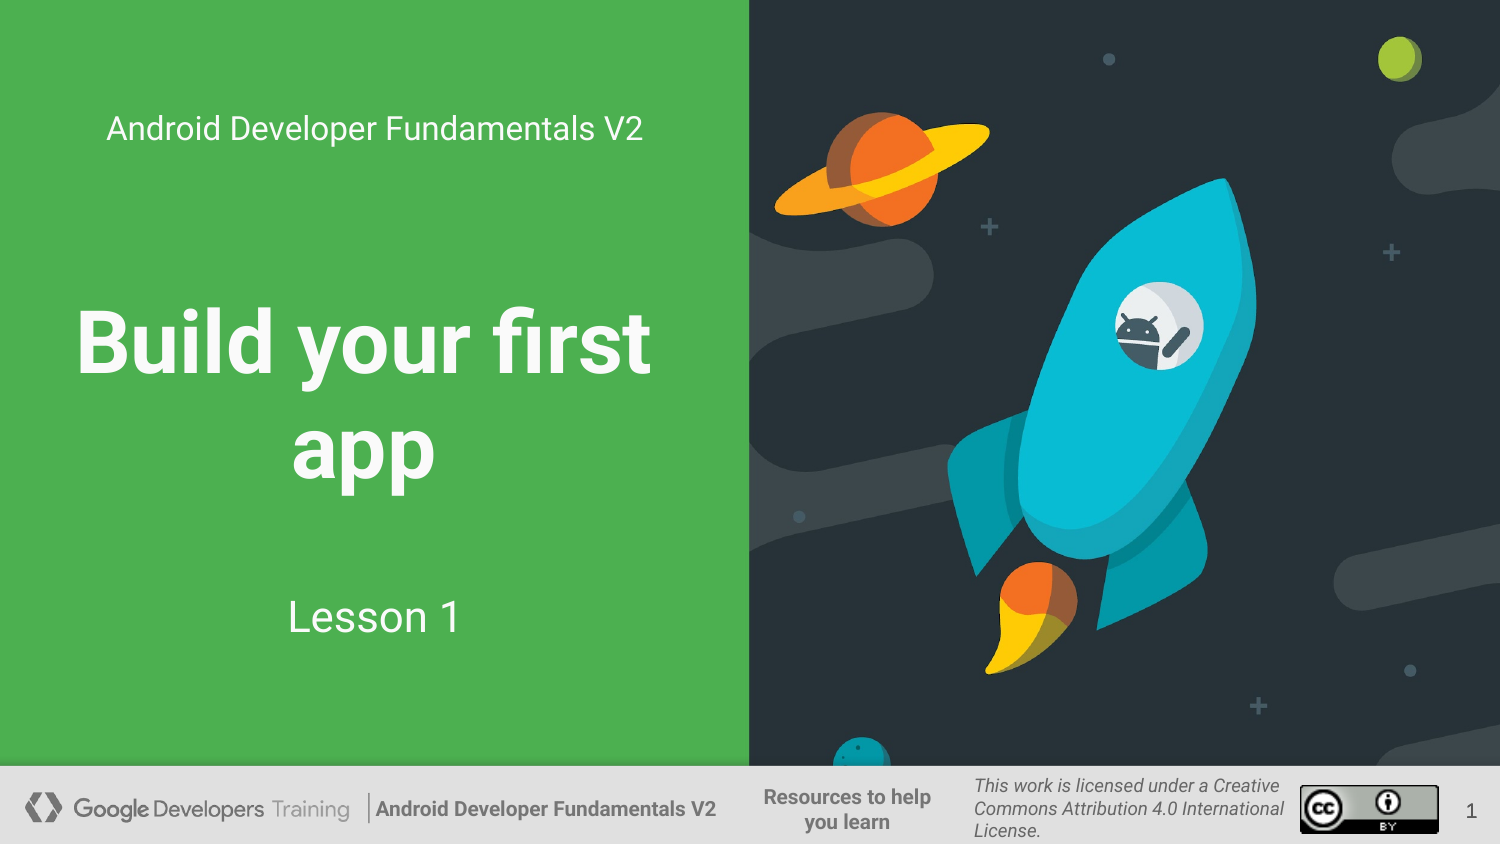

Android Developer Fundamentals V2
# Build your first app
Lesson 1
1
1
1